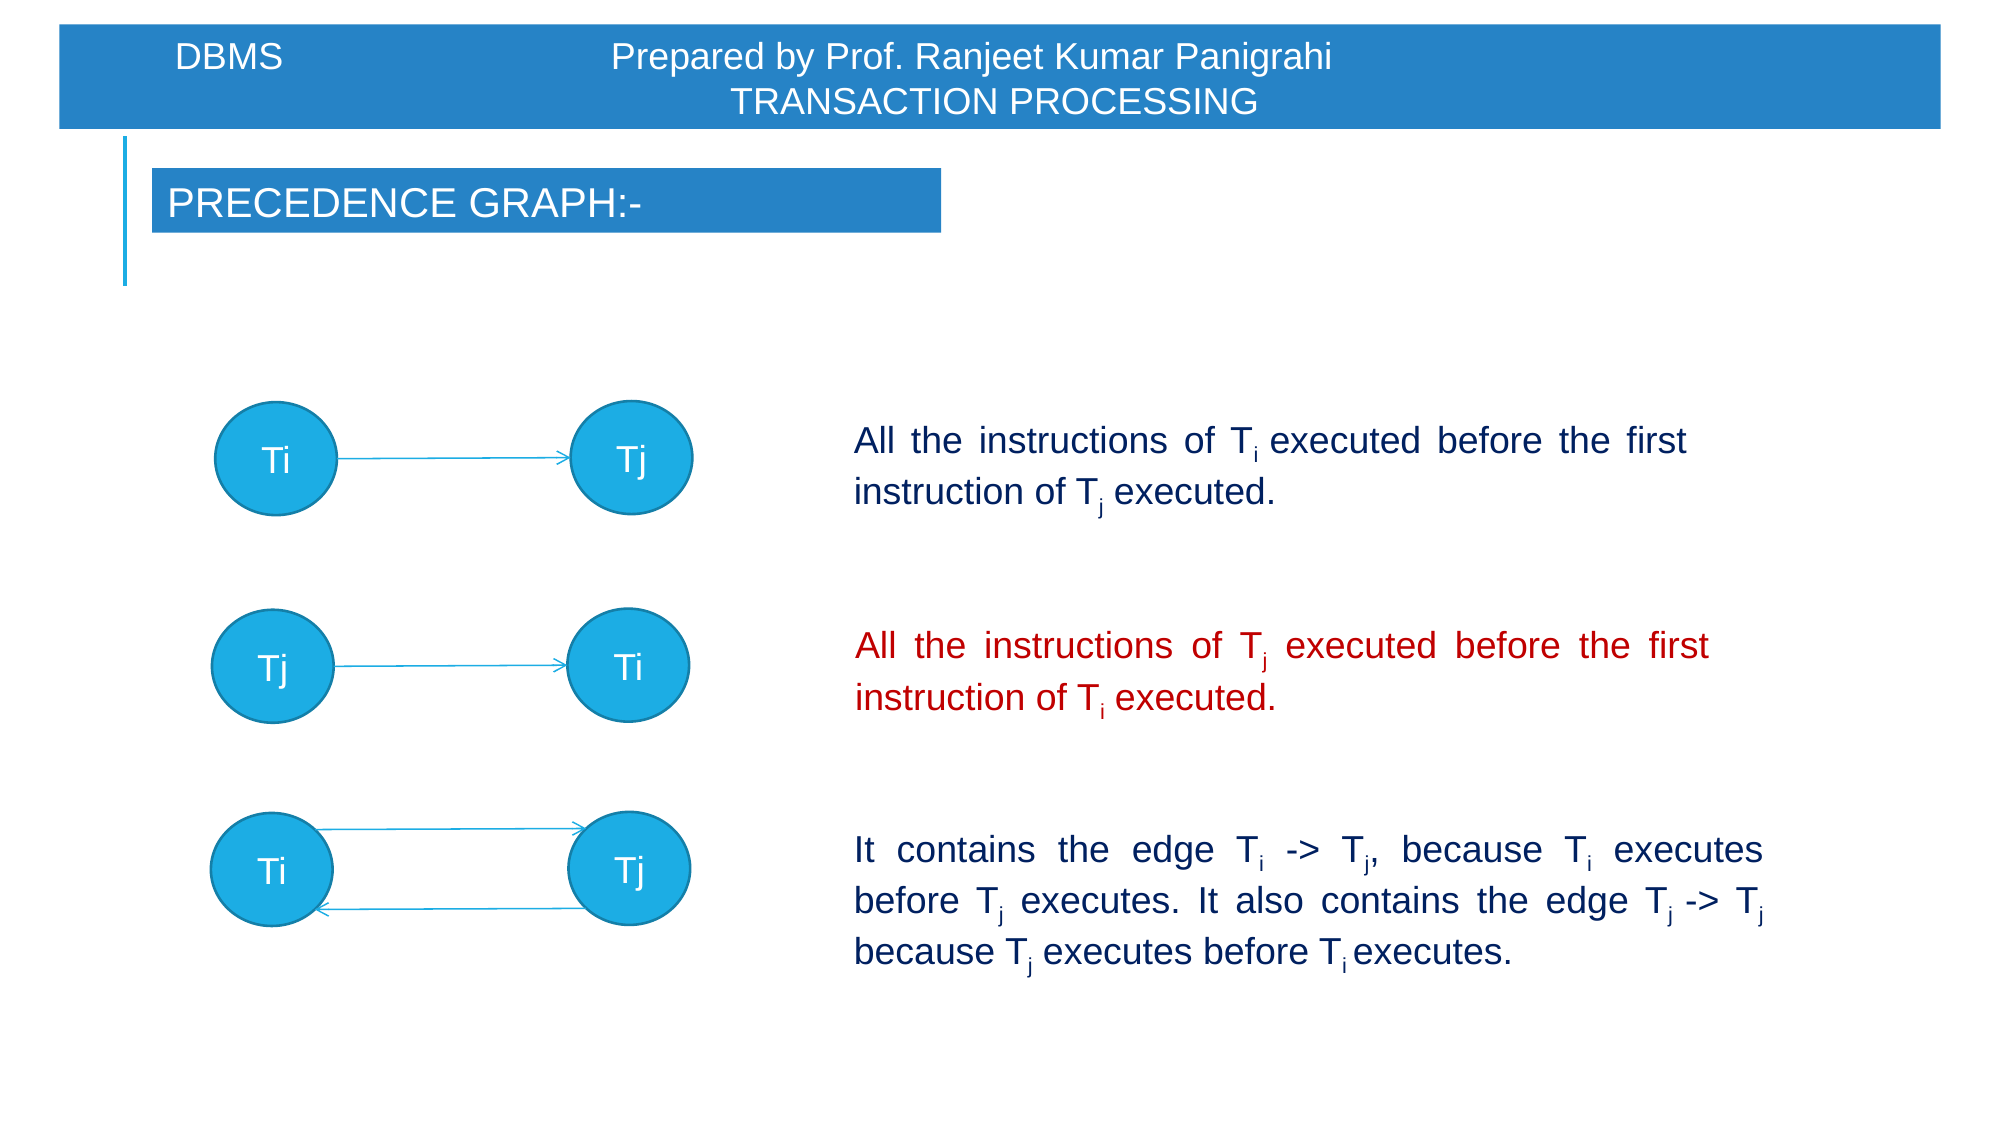

DBMS		             Prepared by Prof. Ranjeet Kumar Panigrahi				TRANSACTION PROCESSING
PRECEDENCE GRAPH:-
Tj
Ti
All the instructions of Ti executed before the first instruction of Tj executed.
Ti
Tj
All the instructions of Tj executed before the first instruction of Ti executed.
Ti
It contains the edge Ti -> Tj, because Ti executes before Tj executes. It also contains the edge Tj -> Tj because Tj executes before Ti executes.
Tj